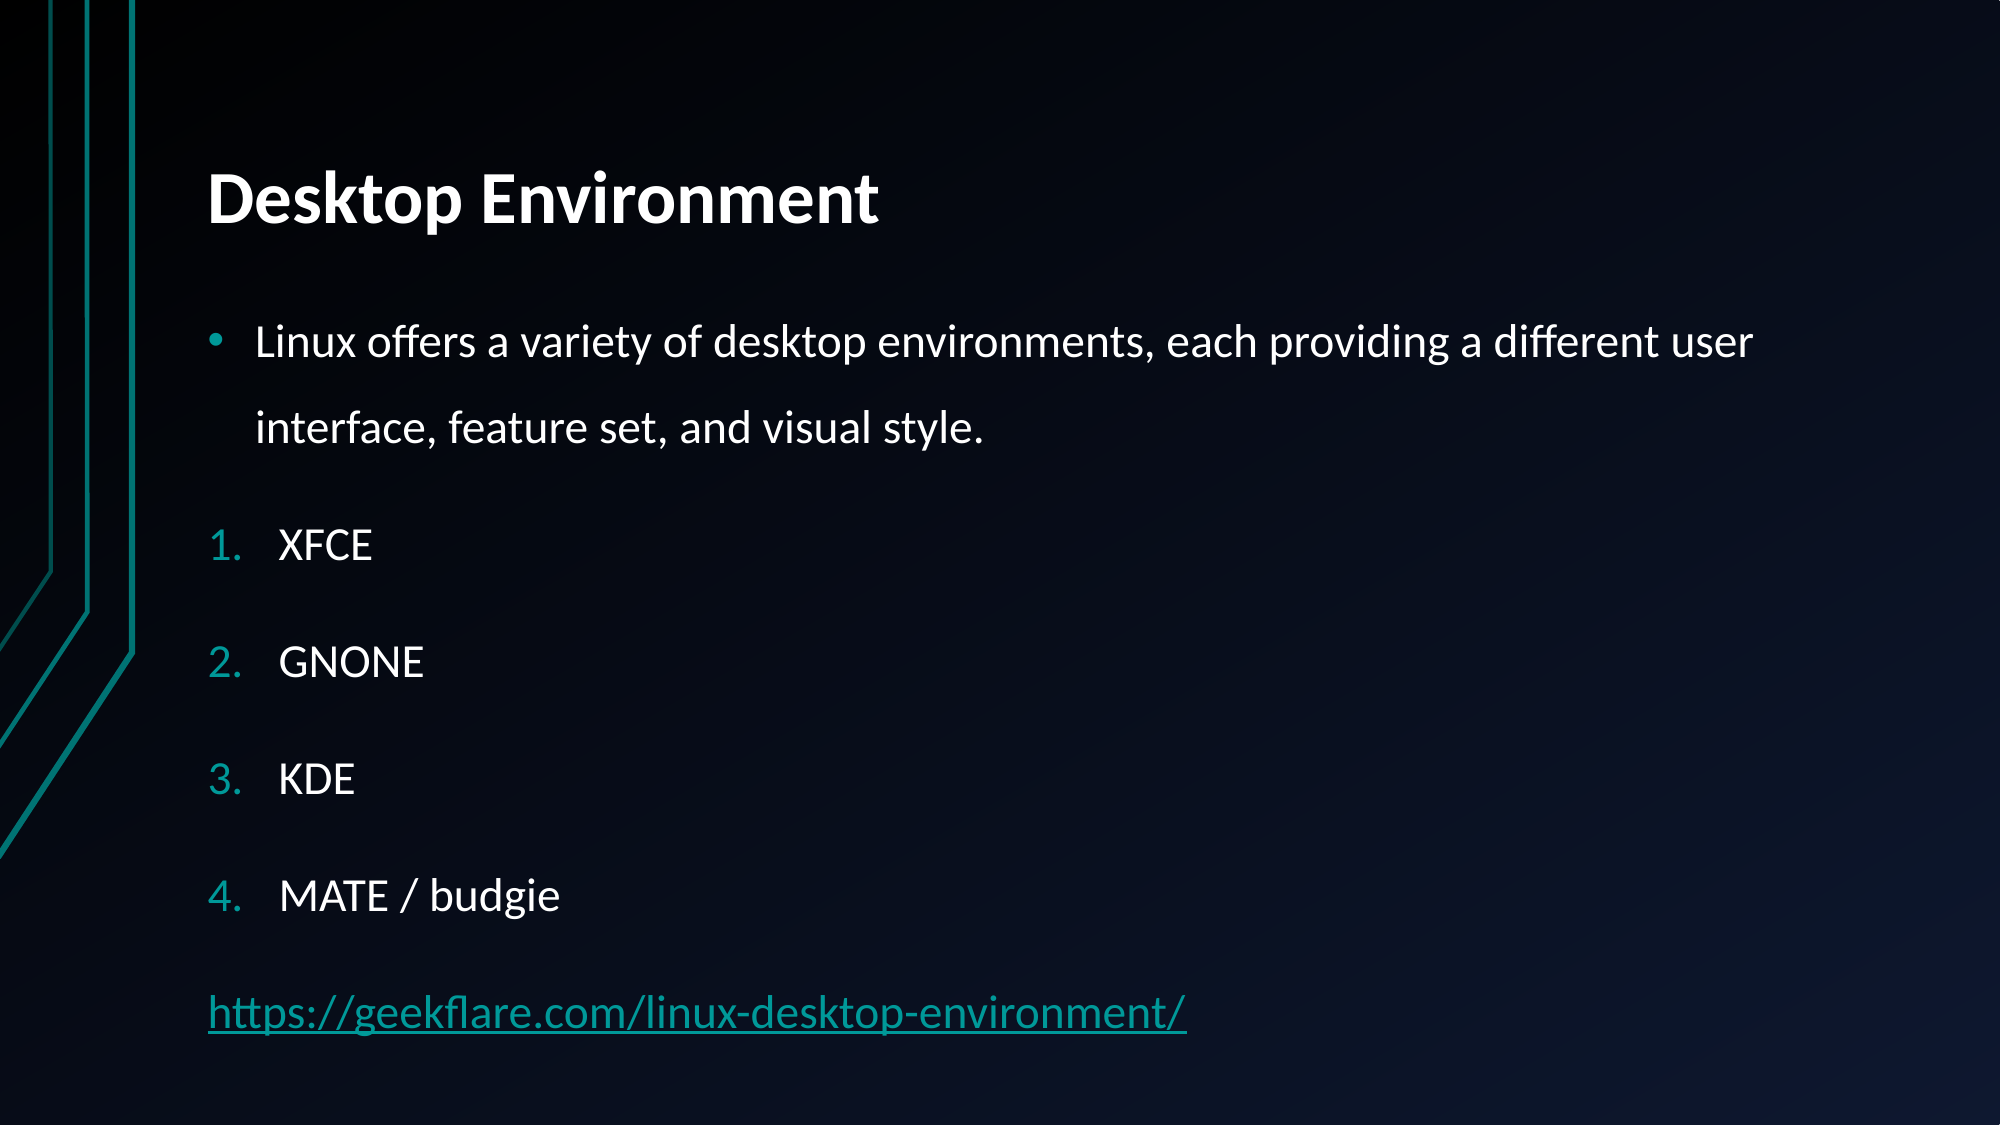

# Desktop Environment
Linux offers a variety of desktop environments, each providing a different user interface, feature set, and visual style.
XFCE
GNONE
KDE
MATE / budgie
https://geekflare.com/linux-desktop-environment/